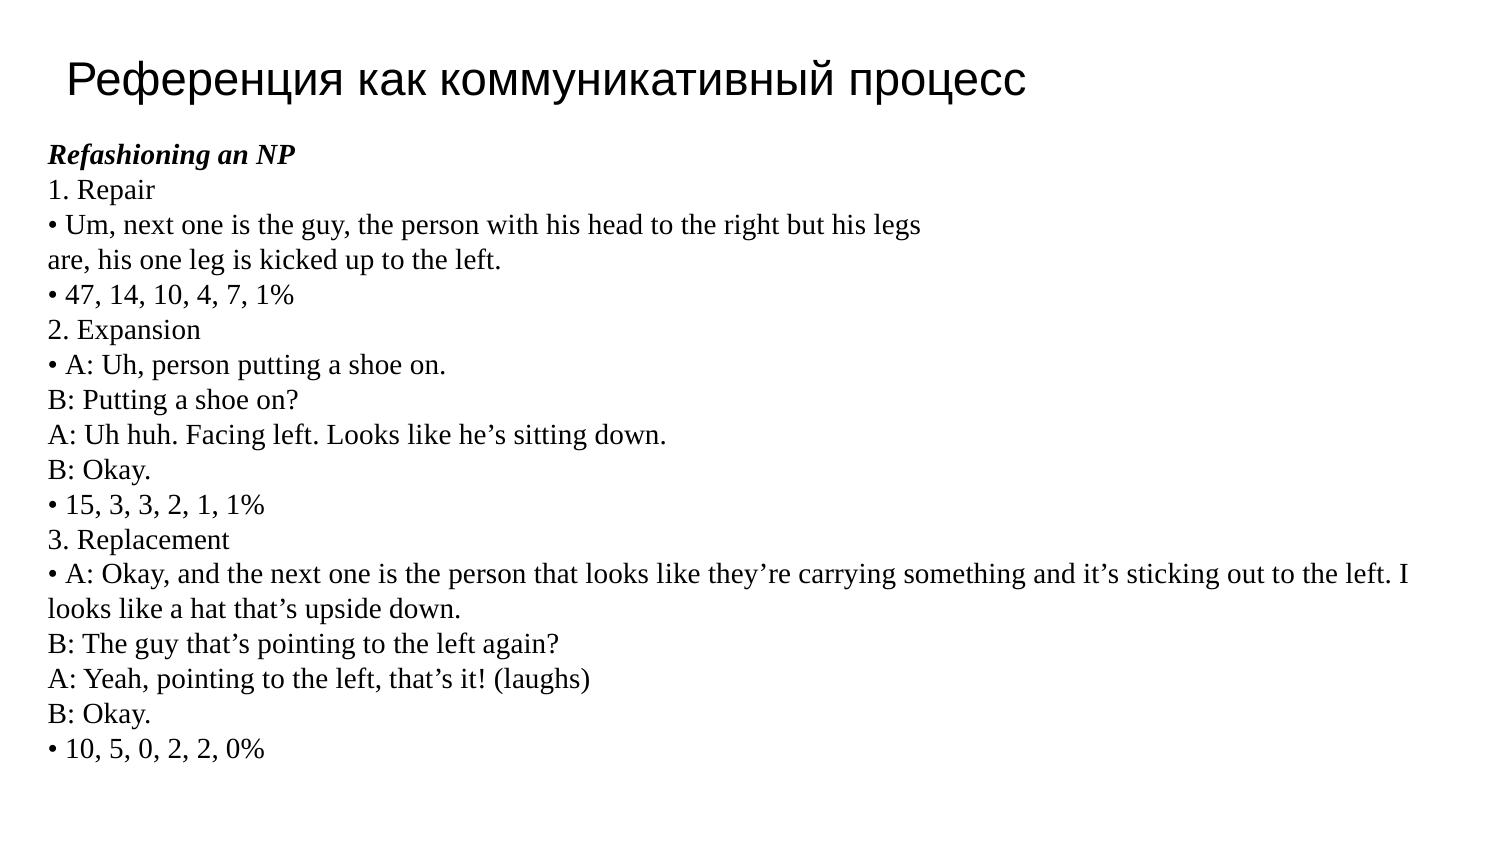

# Референция как коммуникативный процесс

Refashioning an NP
1. Repair
• Um, next one is the guy, the person with his head to the right but his legs
are, his one leg is kicked up to the left.
• 47, 14, 10, 4, 7, 1%
2. Expansion
• A: Uh, person putting a shoe on.
B: Putting a shoe on?
A: Uh huh. Facing left. Looks like he’s sitting down.
B: Okay.
• 15, 3, 3, 2, 1, 1%
3. Replacement
• A: Okay, and the next one is the person that looks like they’re carrying something and it’s sticking out to the left. I looks like a hat that’s upside down.
B: The guy that’s pointing to the left again?
A: Yeah, pointing to the left, that’s it! (laughs)
B: Okay.
• 10, 5, 0, 2, 2, 0%